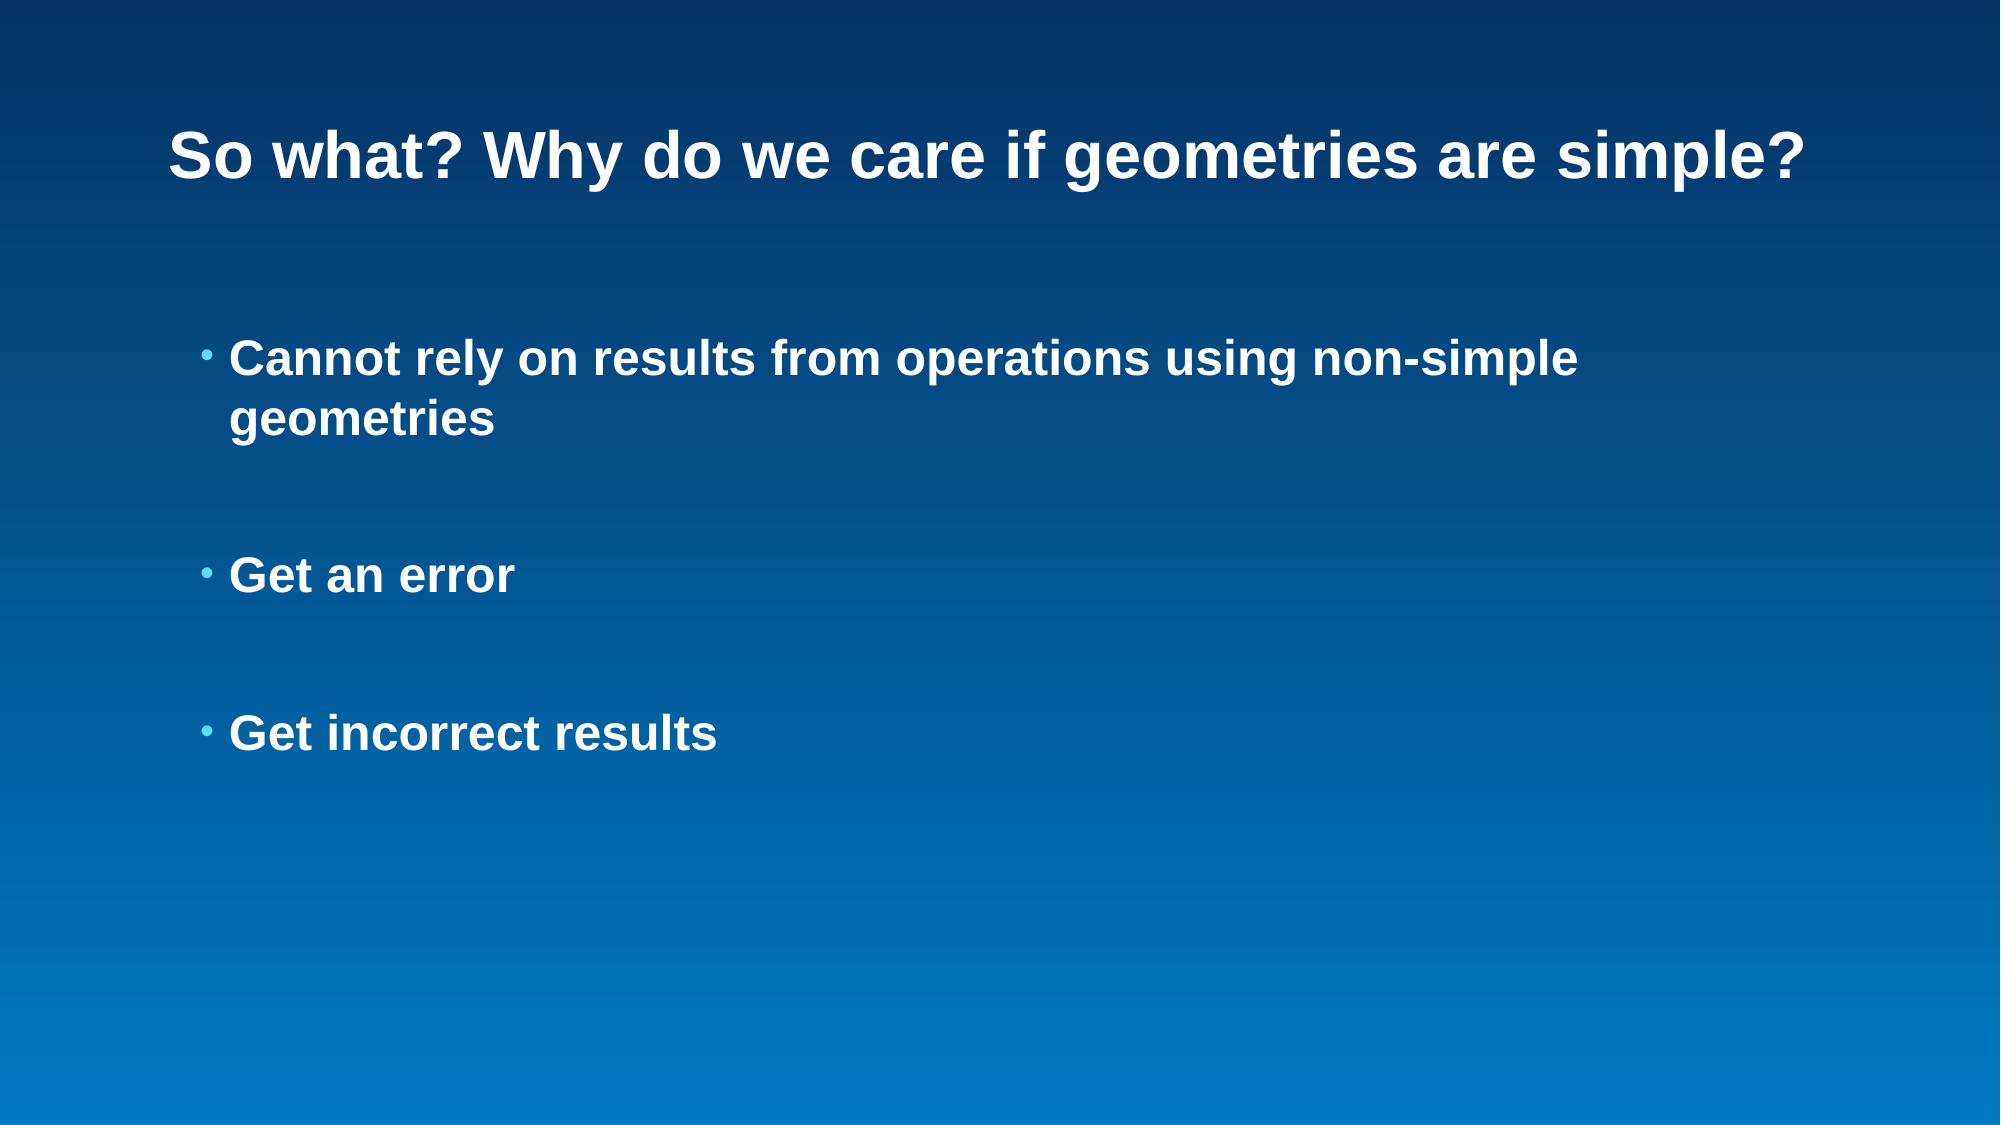

# So what? Why do we care if geometries are simple?
Cannot rely on results from operations using non-simple geometries

Get an error

Get incorrect results